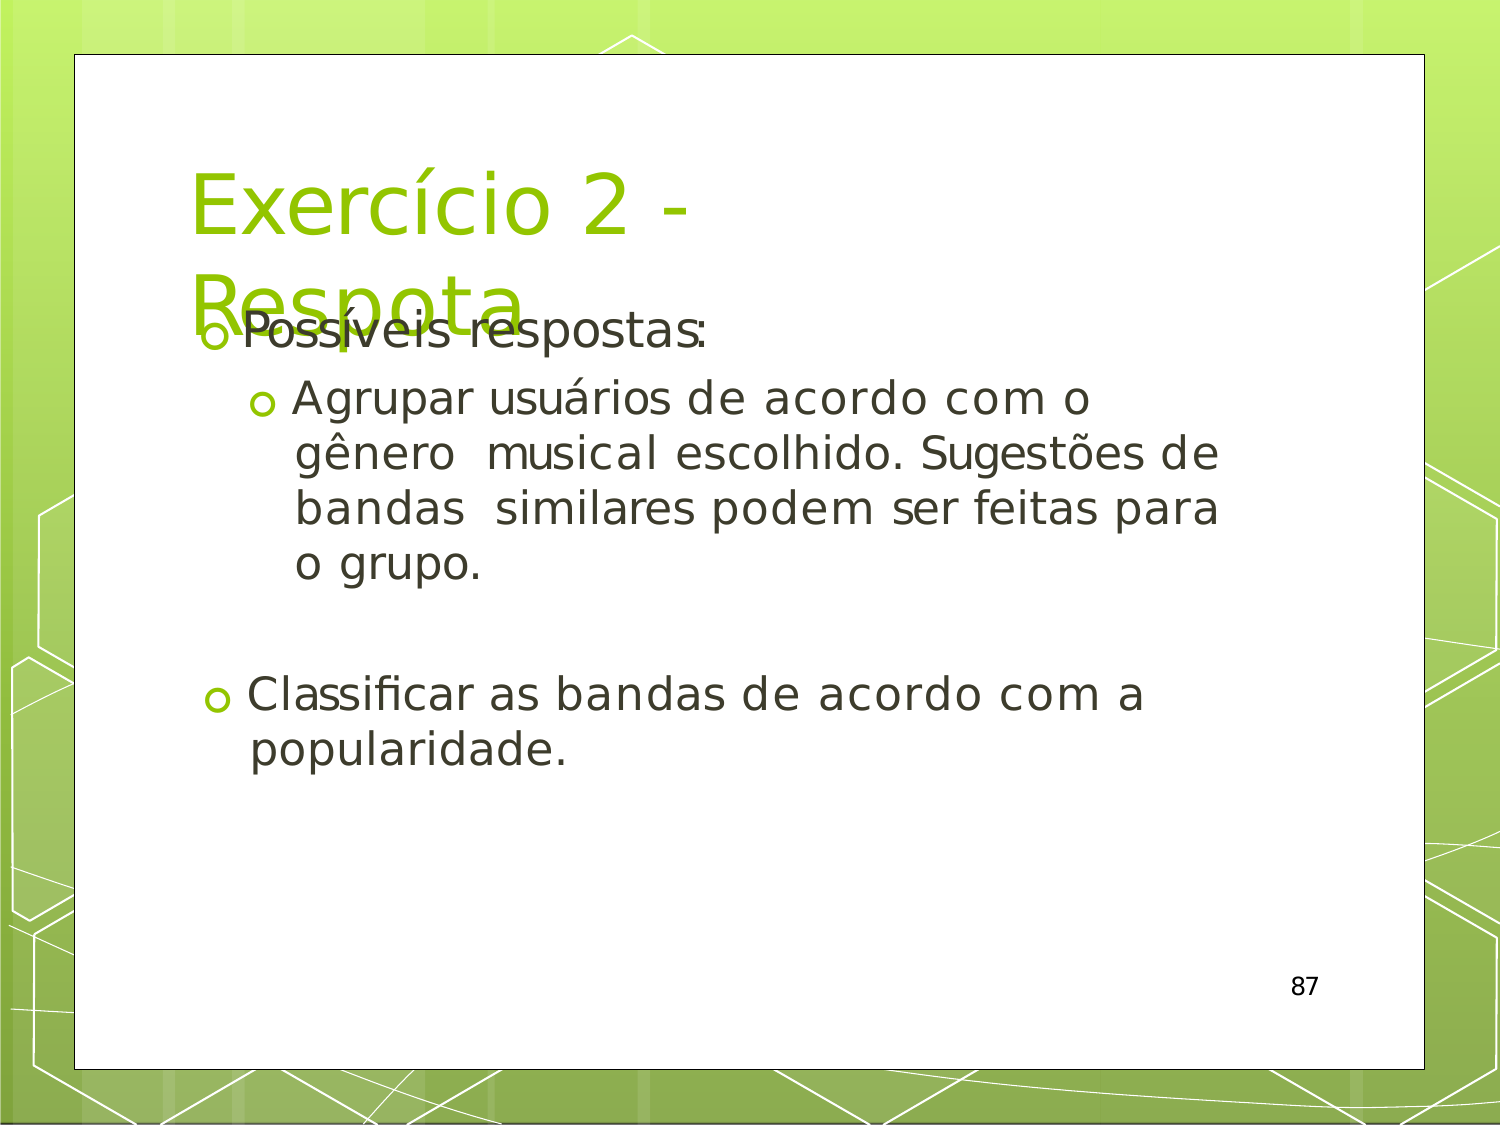

# Exercício 2 - Respota
🞇 Possíveis respostas:
🞇  Agrupar usuários de acordo com o gênero  musical escolhido. Sugestões de bandas  similares podem ser feitas para o grupo.

🞇  Classificar as bandas de acordo com a
popularidade.
87